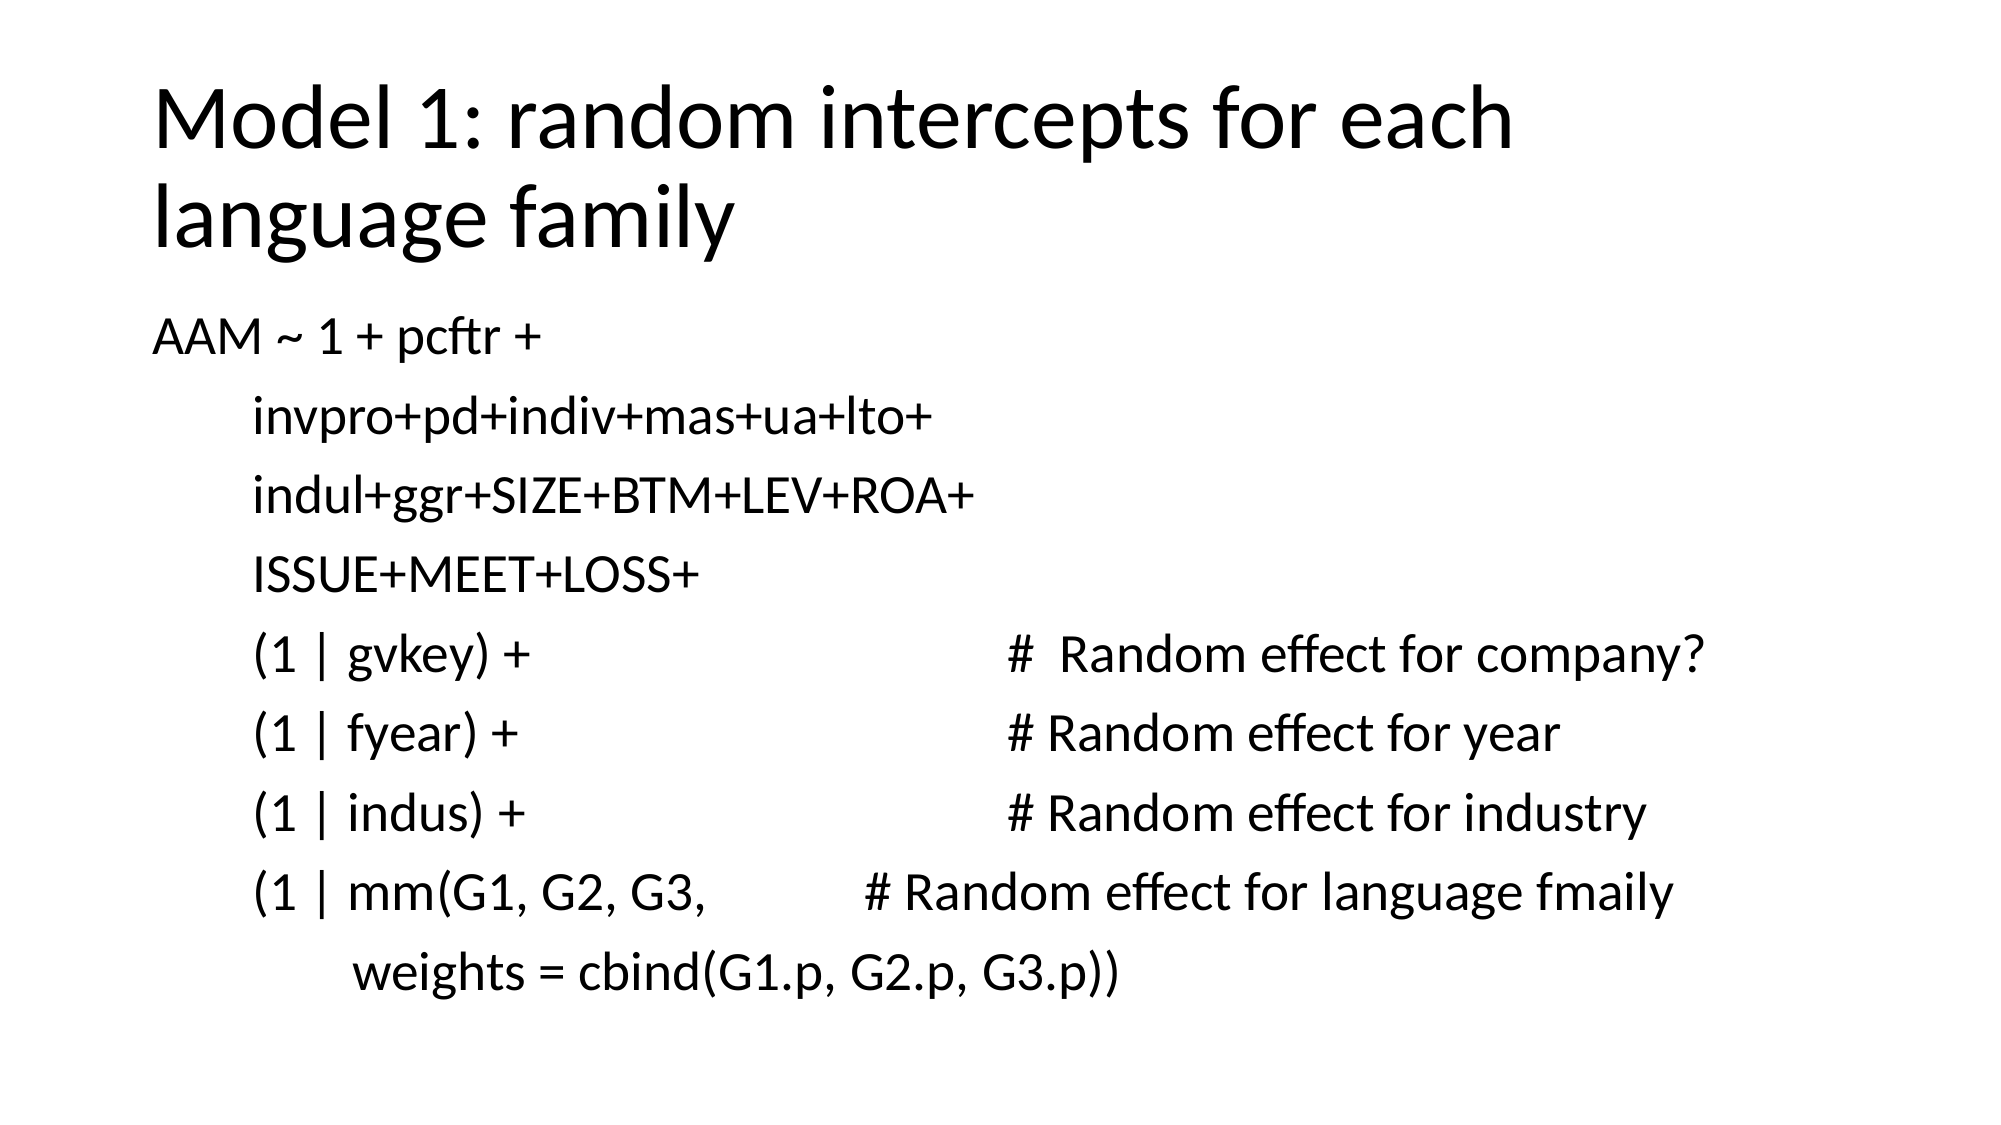

# Model 1: random intercepts for each language family
AAM ~ 1 + pcftr +
        invpro+pd+indiv+mas+ua+lto+
        indul+ggr+SIZE+BTM+LEV+ROA+
        ISSUE+MEET+LOSS+
        (1 | gvkey) +  				#  Random effect for company?
        (1 | fyear) +				# Random effect for year
        (1 | indus) +				# Random effect for industry
        (1 | mm(G1, G2, G3, 		# Random effect for language fmaily
                weights = cbind(G1.p, G2.p, G3.p))